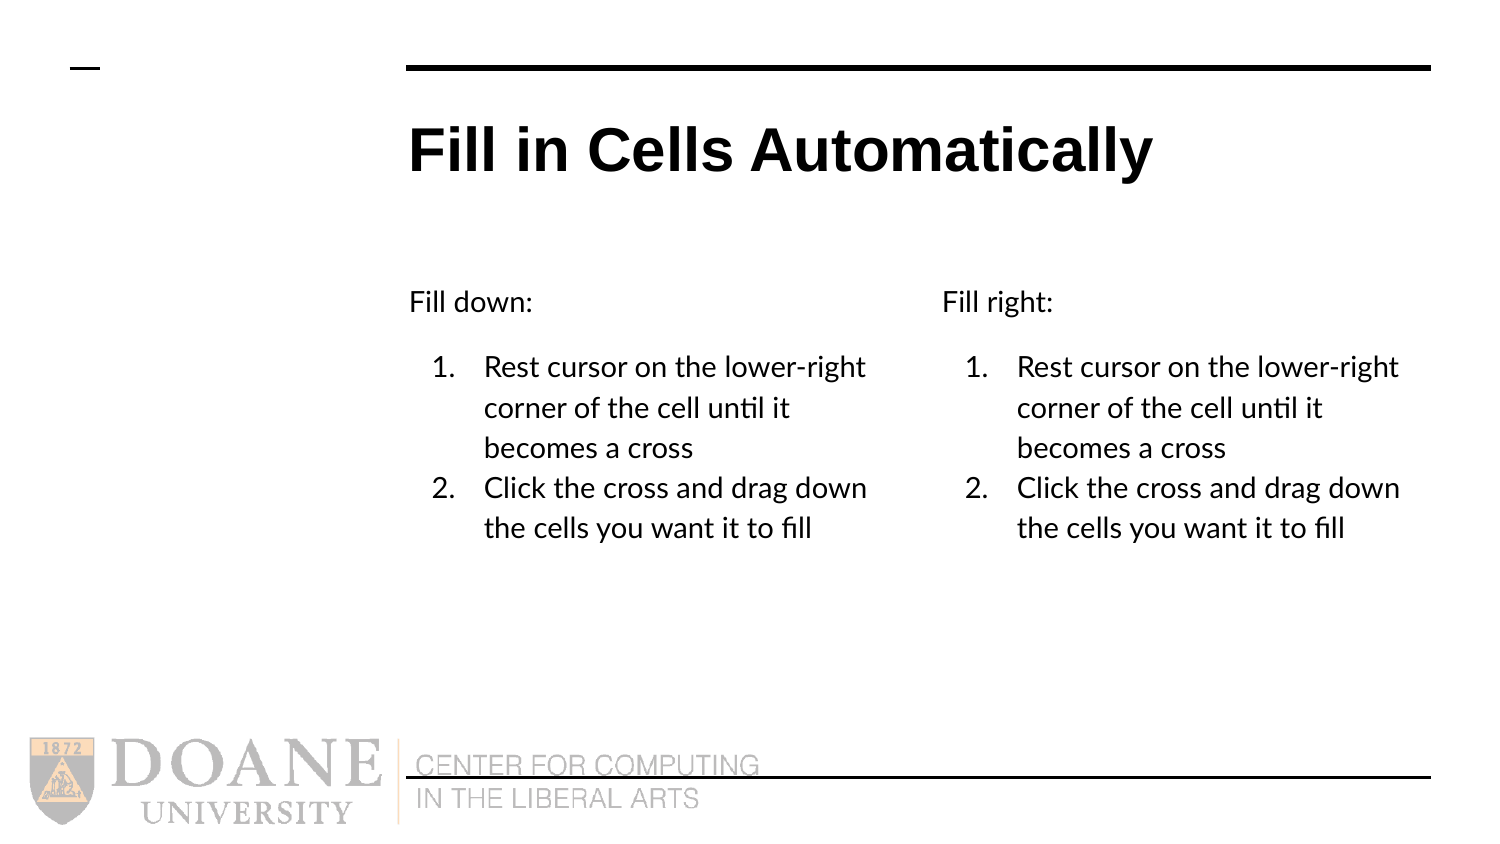

# Fill in Cells Automatically
Fill down:
Rest cursor on the lower-right corner of the cell until it becomes a cross
Click the cross and drag down the cells you want it to fill
Fill right:
Rest cursor on the lower-right corner of the cell until it becomes a cross
Click the cross and drag down the cells you want it to fill